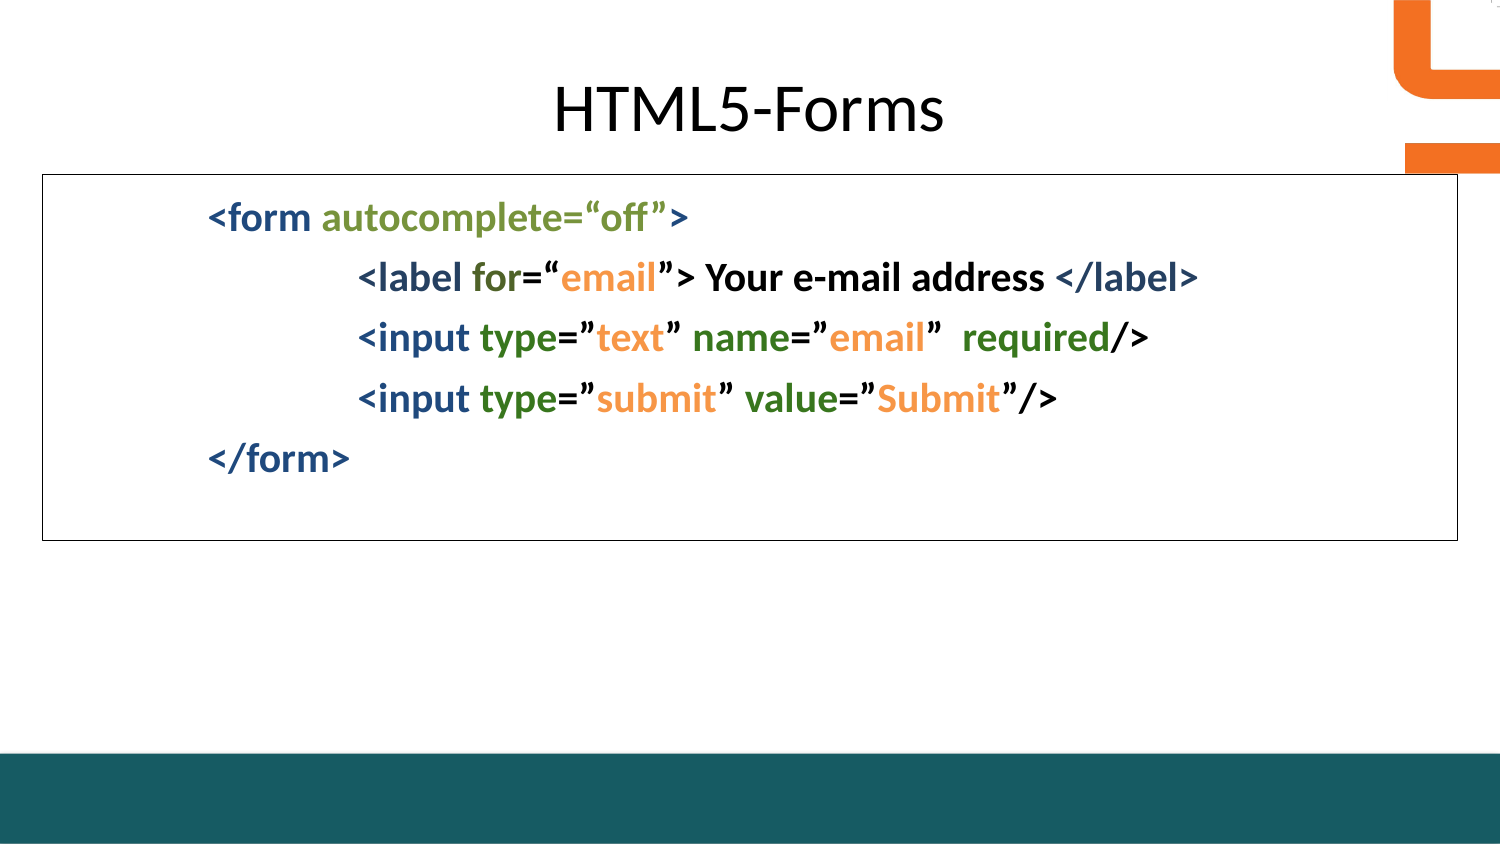

# HTML5-Forms
<form autocomplete=“off”>
	<label for=“email”> Your e-mail address </label>
	<input type=”text” name=”email”  required/>
	<input type=”submit” value=”Submit”/>
</form>